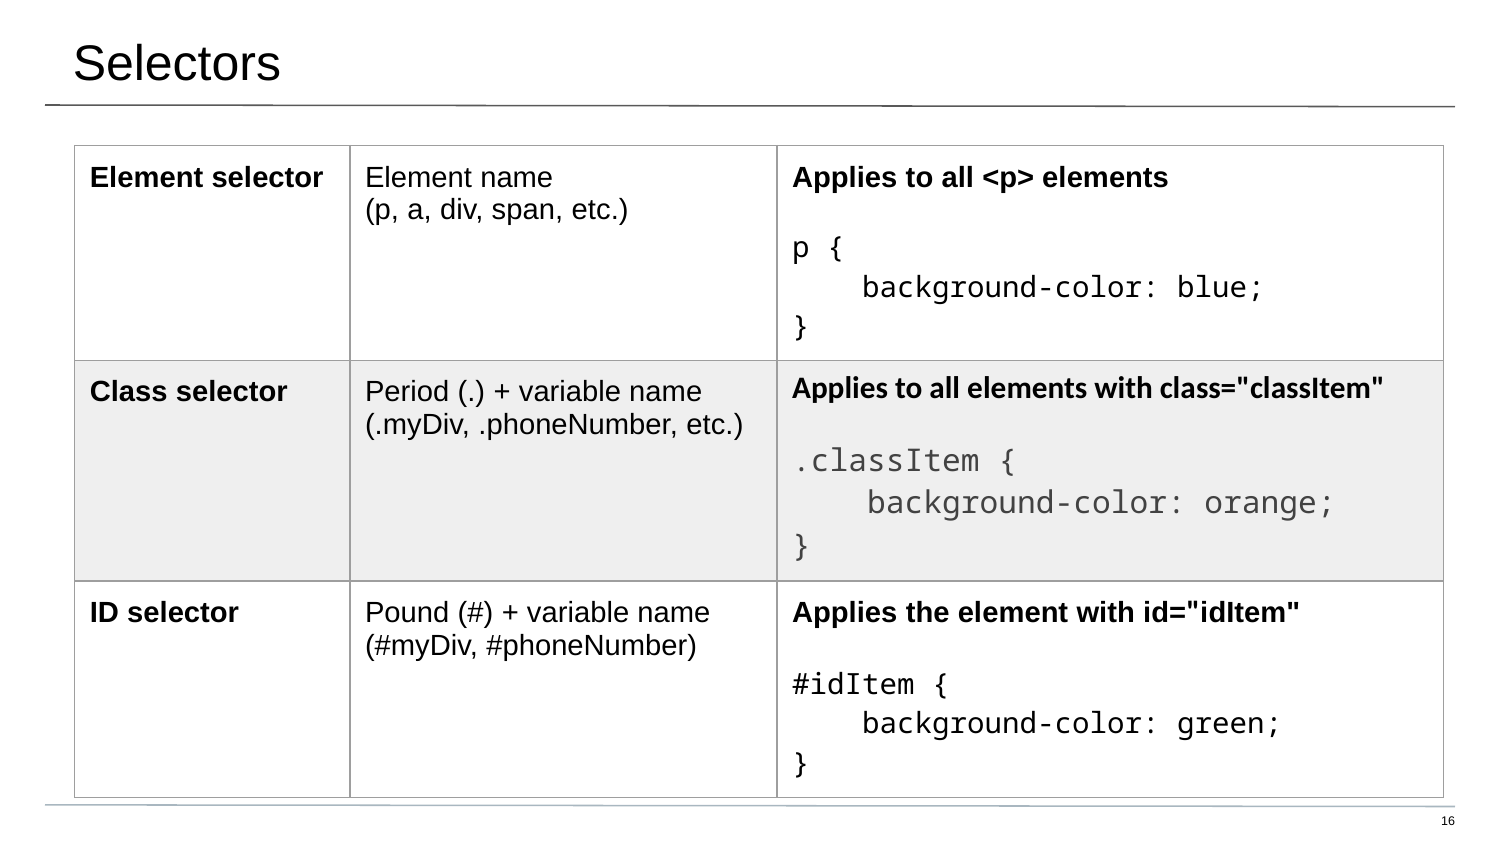

# Selectors
| Element selector | Element name (p, a, div, span, etc.) | Applies to all <p> elements p { background-color: blue; } |
| --- | --- | --- |
| Class selector | Period (.) + variable name (.myDiv, .phoneNumber, etc.) | Applies to all elements with class="classItem" .classItem { background-color: orange; } |
| ID selector | Pound (#) + variable name (#myDiv, #phoneNumber) | Applies the element with id="idItem" #idItem { background-color: green; } |